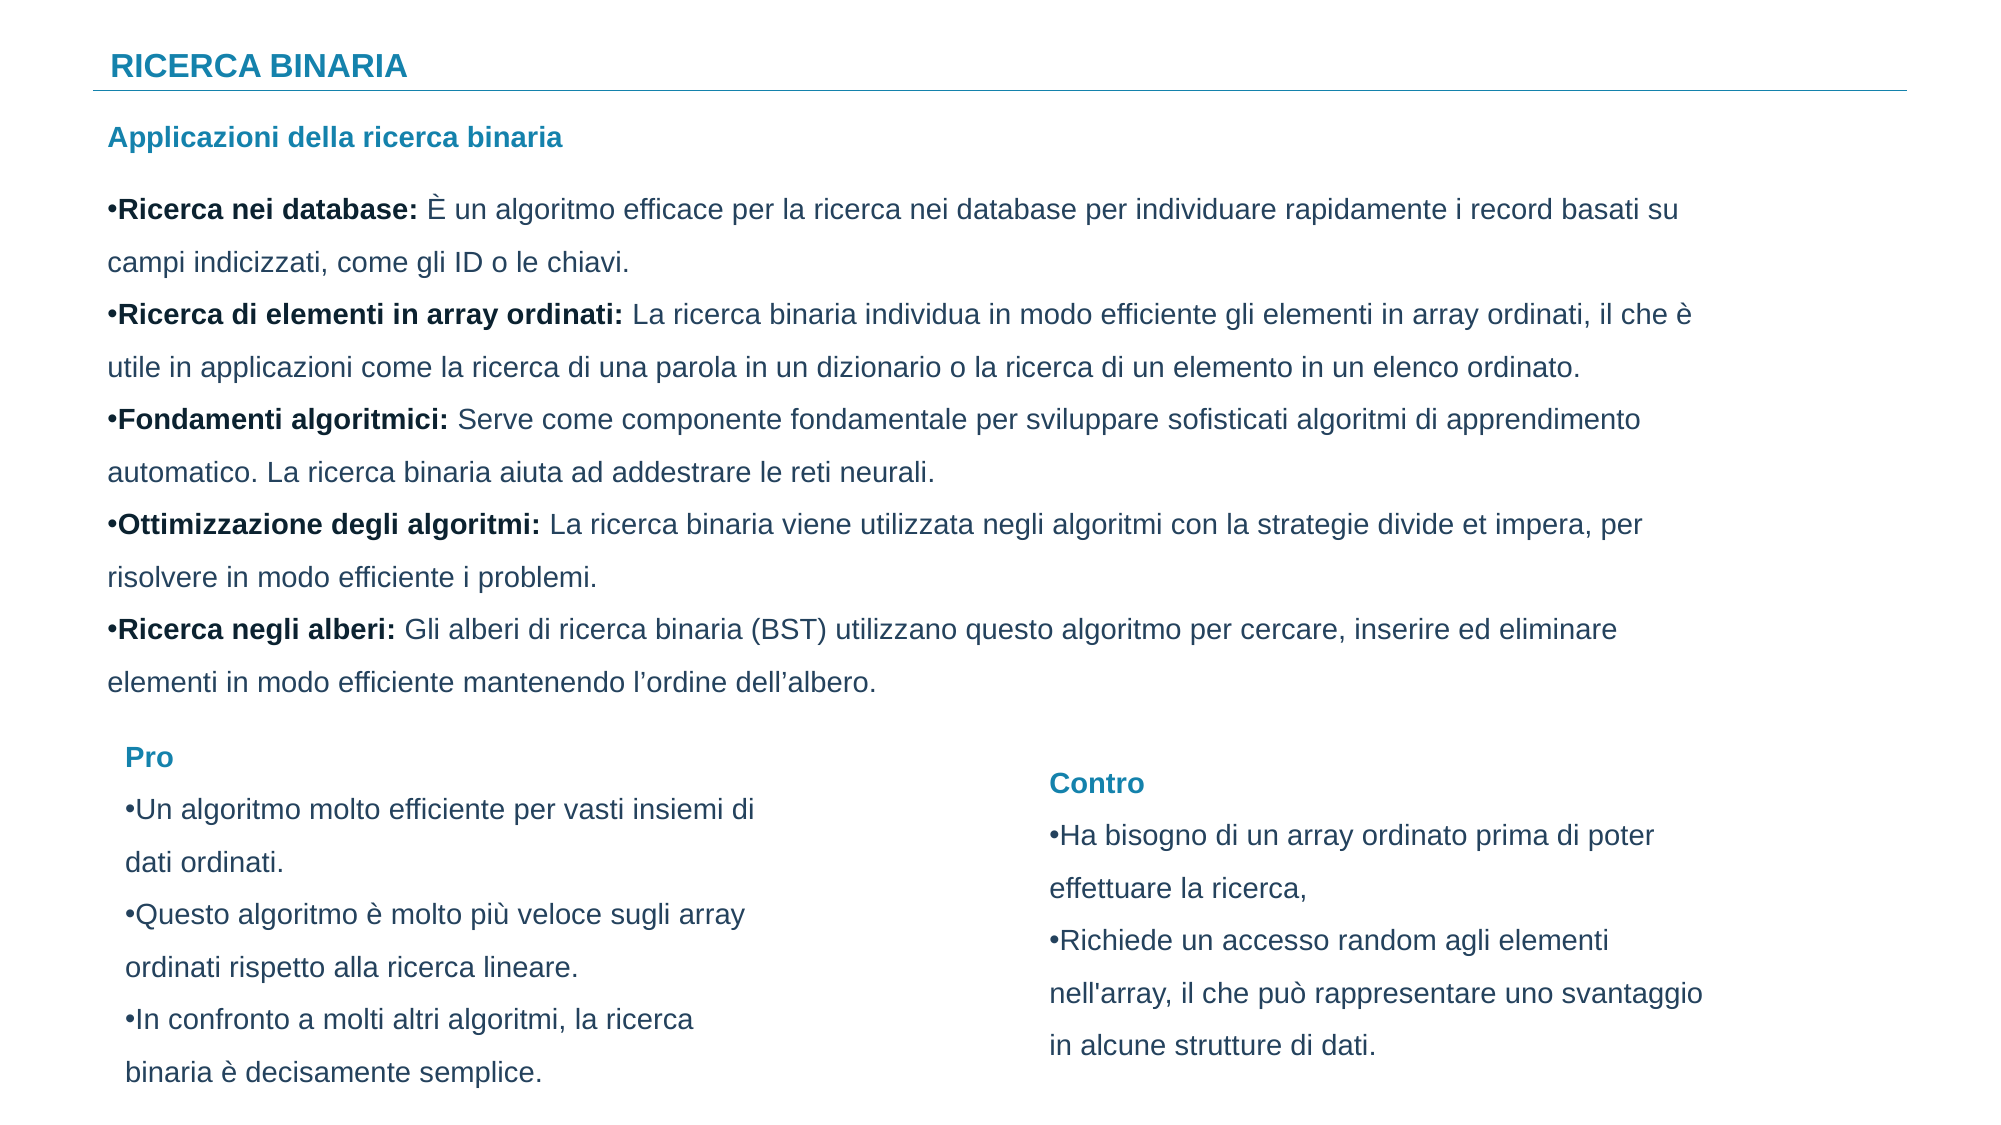

RICERCA BINARIA
Applicazioni della ricerca binaria
Ricerca nei database: È un algoritmo efficace per la ricerca nei database per individuare rapidamente i record basati su campi indicizzati, come gli ID o le chiavi.
Ricerca di elementi in array ordinati: La ricerca binaria individua in modo efficiente gli elementi in array ordinati, il che è utile in applicazioni come la ricerca di una parola in un dizionario o la ricerca di un elemento in un elenco ordinato.
Fondamenti algoritmici: Serve come componente fondamentale per sviluppare sofisticati algoritmi di apprendimento automatico. La ricerca binaria aiuta ad addestrare le reti neurali.
Ottimizzazione degli algoritmi: La ricerca binaria viene utilizzata negli algoritmi con la strategie divide et impera, per risolvere in modo efficiente i problemi.
Ricerca negli alberi: Gli alberi di ricerca binaria (BST) utilizzano questo algoritmo per cercare, inserire ed eliminare elementi in modo efficiente mantenendo l’ordine dell’albero.
Pro
Un algoritmo molto efficiente per vasti insiemi di dati ordinati.
Questo algoritmo è molto più veloce sugli array ordinati rispetto alla ricerca lineare.
In confronto a molti altri algoritmi, la ricerca binaria è decisamente semplice.
Contro
Ha bisogno di un array ordinato prima di poter effettuare la ricerca,
Richiede un accesso random agli elementi nell'array, il che può rappresentare uno svantaggio in alcune strutture di dati.